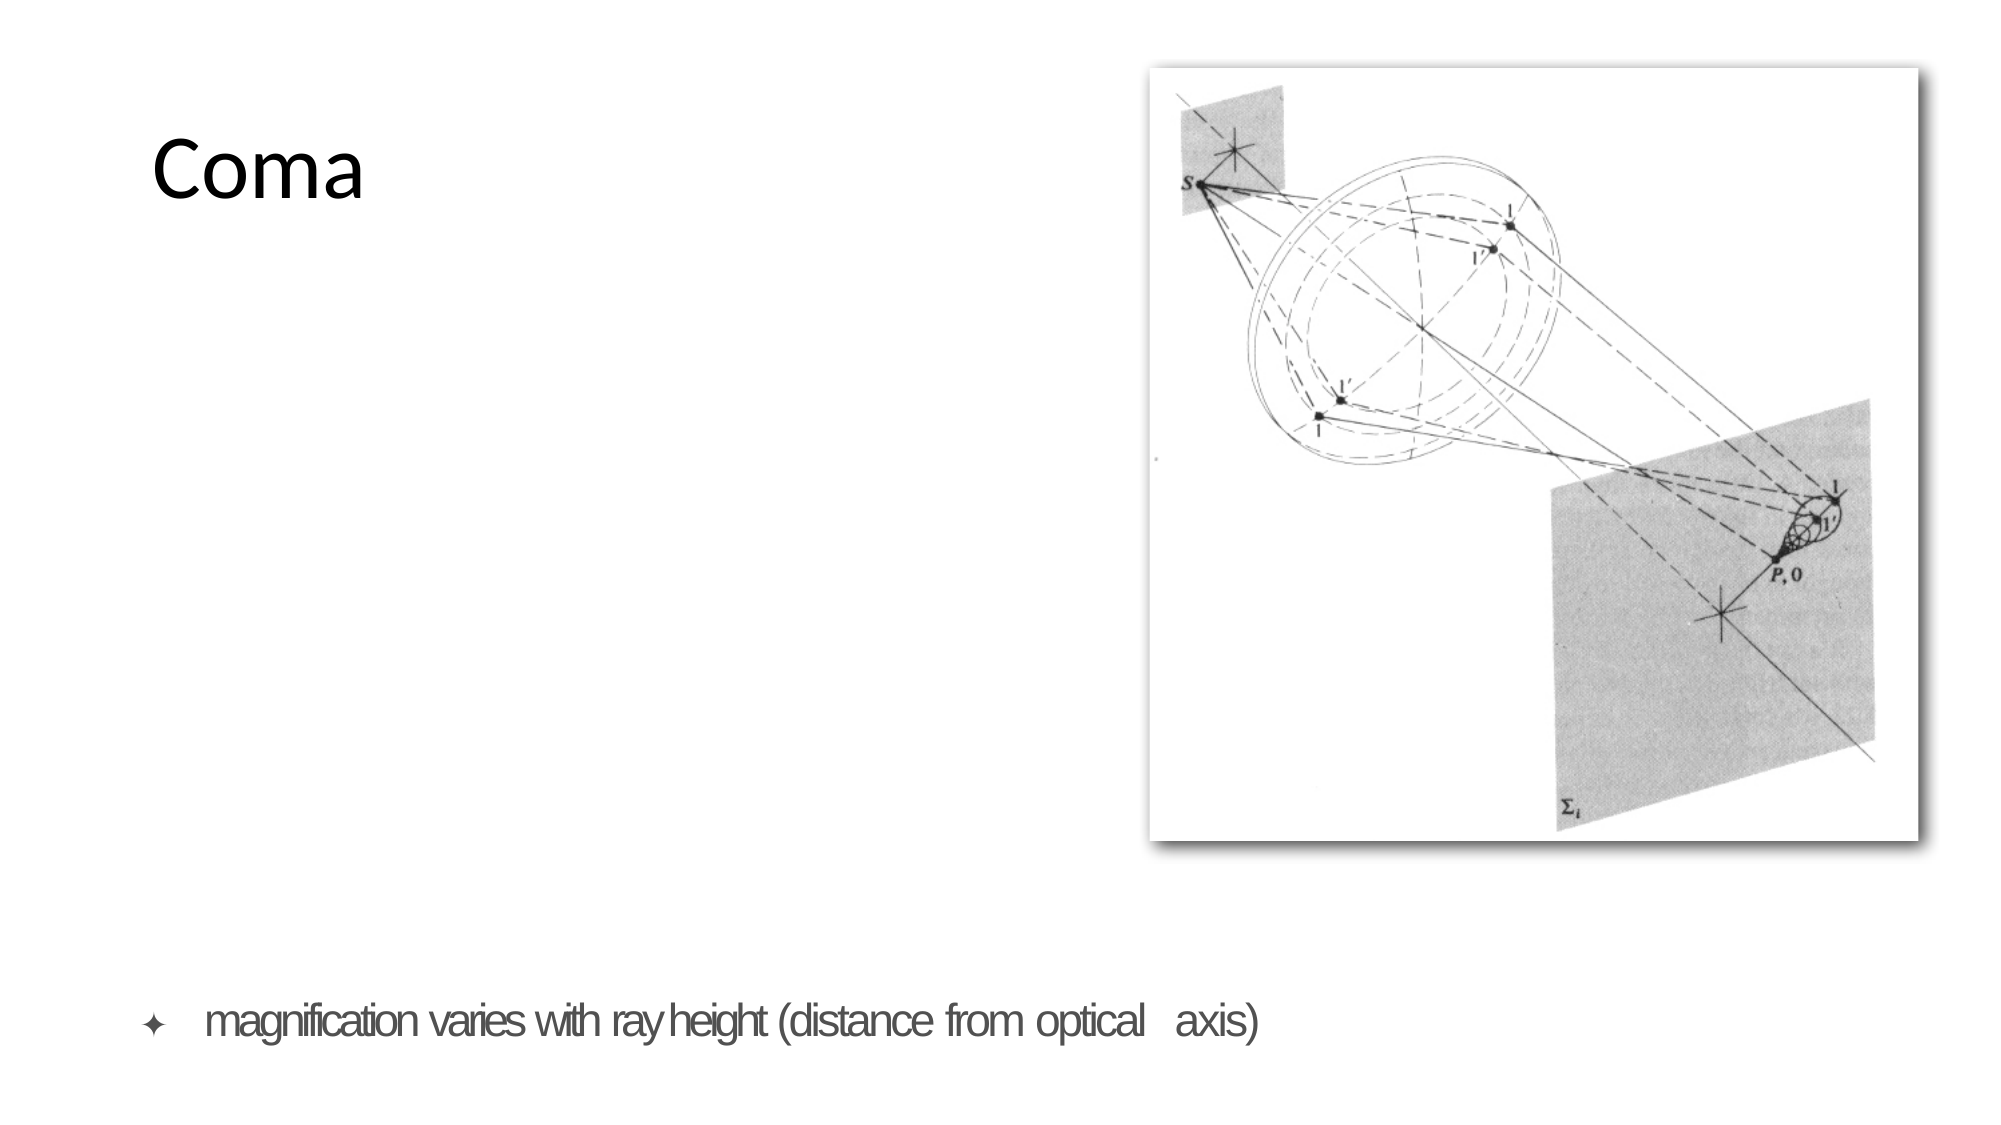

# Coma

✦	magnification varies with ray height (distance from optical axis)